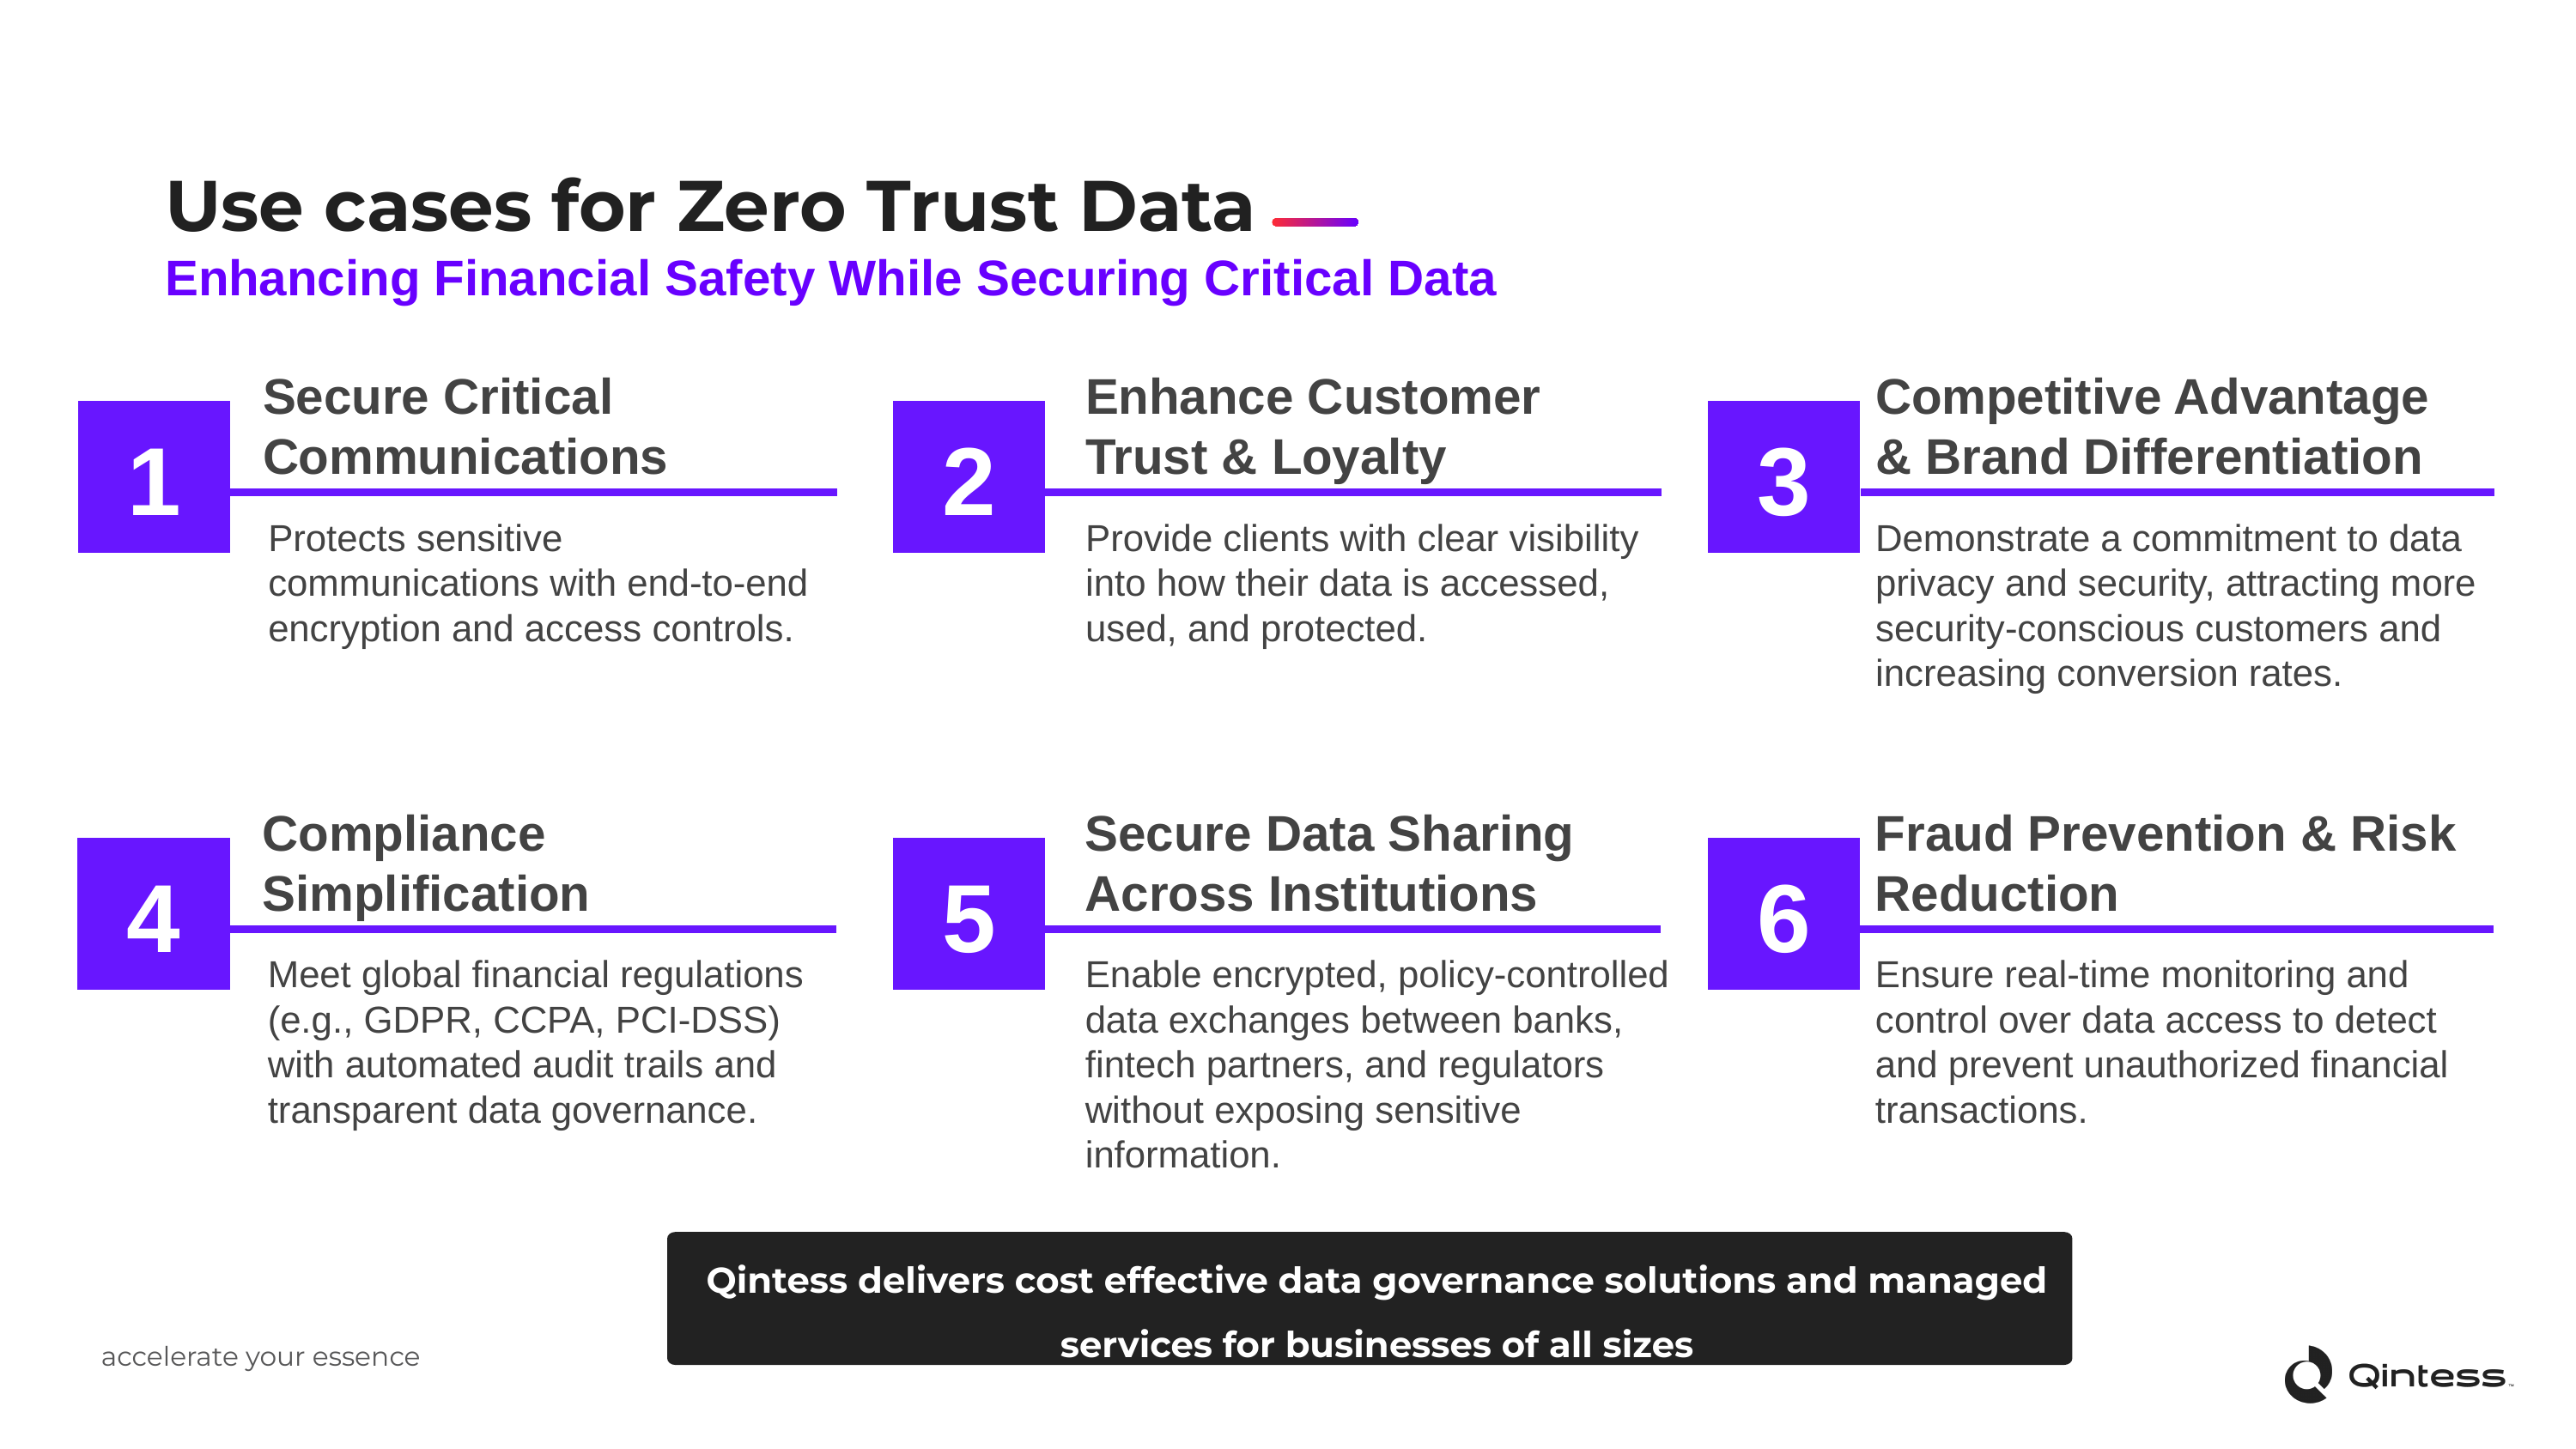

Use cases for Zero Trust Data
Enhancing Financial Safety While Securing Critical Data

Secure Critical Communications
Enhance Customer Trust & Loyalty
Competitive Advantage
& Brand Differentiation
3
1
2

Protects sensitive communications with end-to-end encryption and access controls.
Provide clients with clear visibility into how their data is accessed, used, and protected.
Demonstrate a commitment to data privacy and security, attracting more security-conscious customers and increasing conversion rates.
Compliance Simplification
Secure Data Sharing Across Institutions
Fraud Prevention & Risk Reduction
6
4
5

Meet global financial regulations (e.g., GDPR, CCPA, PCI-DSS) with automated audit trails and transparent data governance.
Enable encrypted, policy-controlled data exchanges between banks, fintech partners, and regulators without exposing sensitive information.
Ensure real-time monitoring and control over data access to detect and prevent unauthorized financial transactions.

Qintess delivers cost effective data governance solutions and managed services for businesses of all sizes